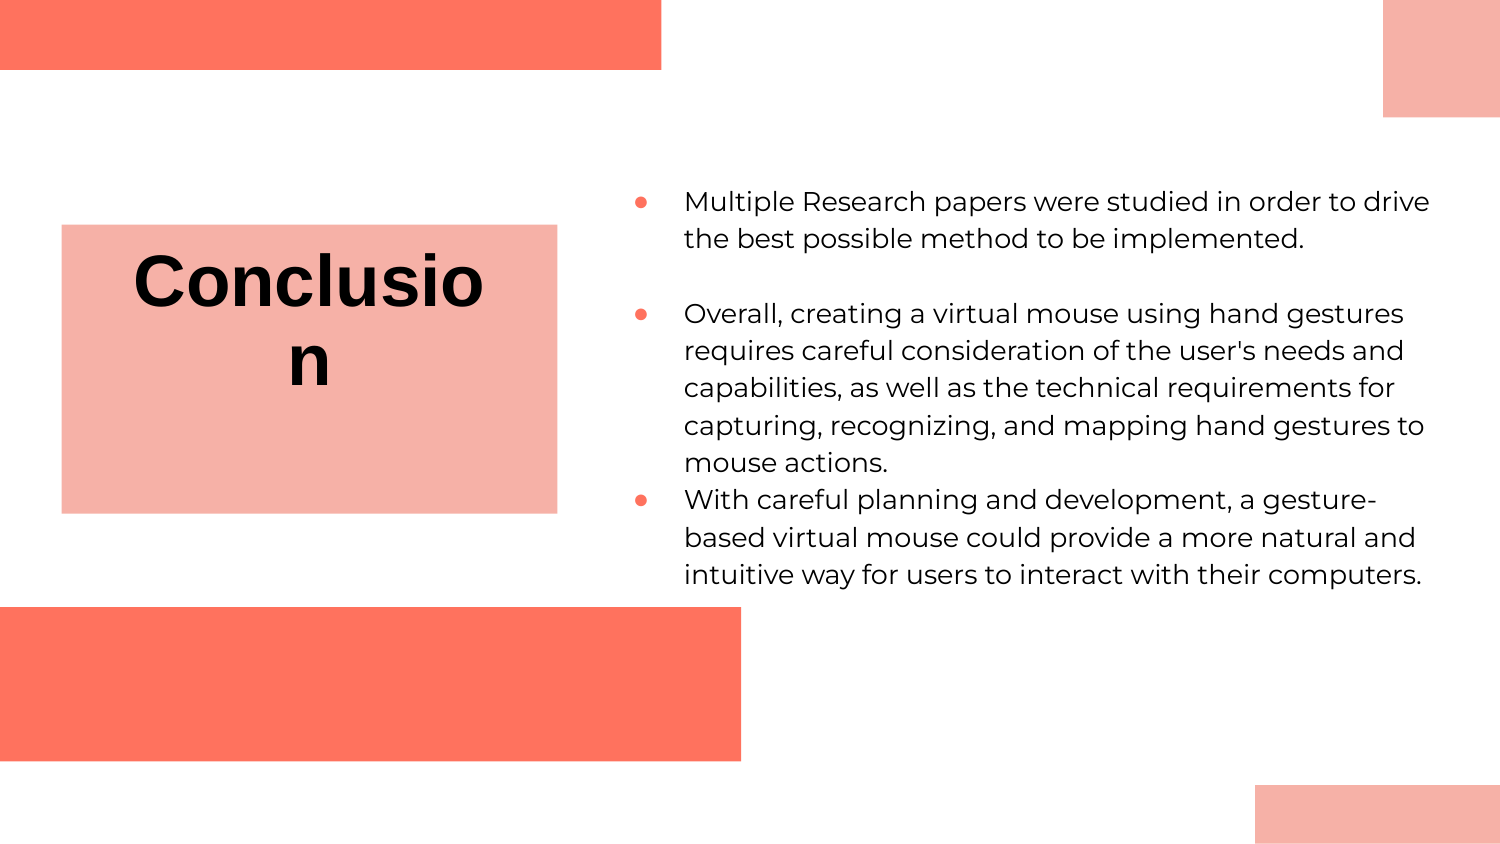

Multiple Research papers were studied in order to drive the best possible method to be implemented.

Overall, creating a virtual mouse using hand gestures requires careful consideration of the user's needs and capabilities, as well as the technical requirements for capturing, recognizing, and mapping hand gestures to mouse actions.
With careful planning and development, a gesture-based virtual mouse could provide a more natural and intuitive way for users to interact with their computers.

# Conclusion